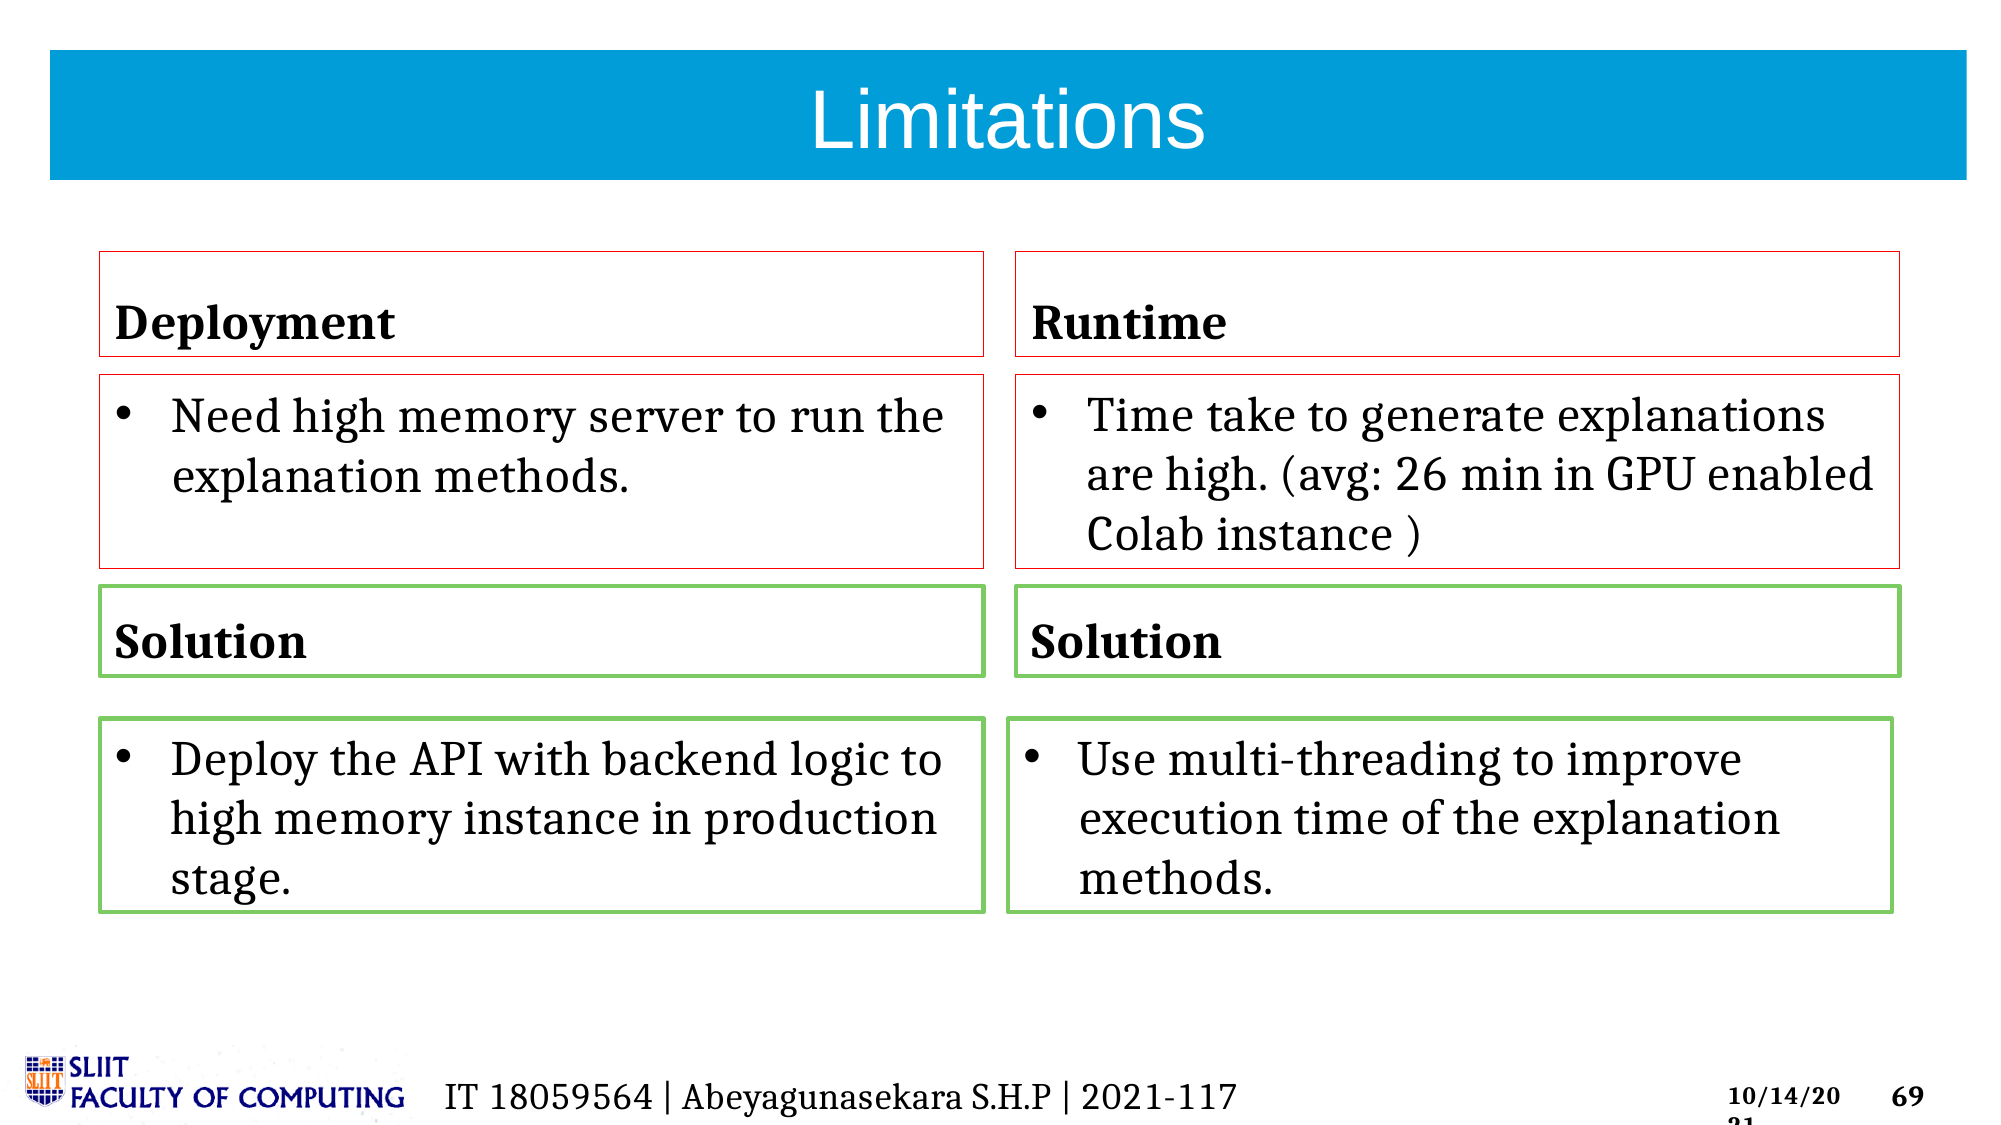

# Limitations
Deployment
Runtime
Need high memory server to run the explanation methods.
Time take to generate explanations are high. (avg: 26 min in GPU enabled Colab instance )

Solution
Solution
Use multi-threading to improve execution time of the explanation methods.
Deploy the API with backend logic to high memory instance in production stage.
IT 18059564 | Abeyagunasekara S.H.P | 2021-117